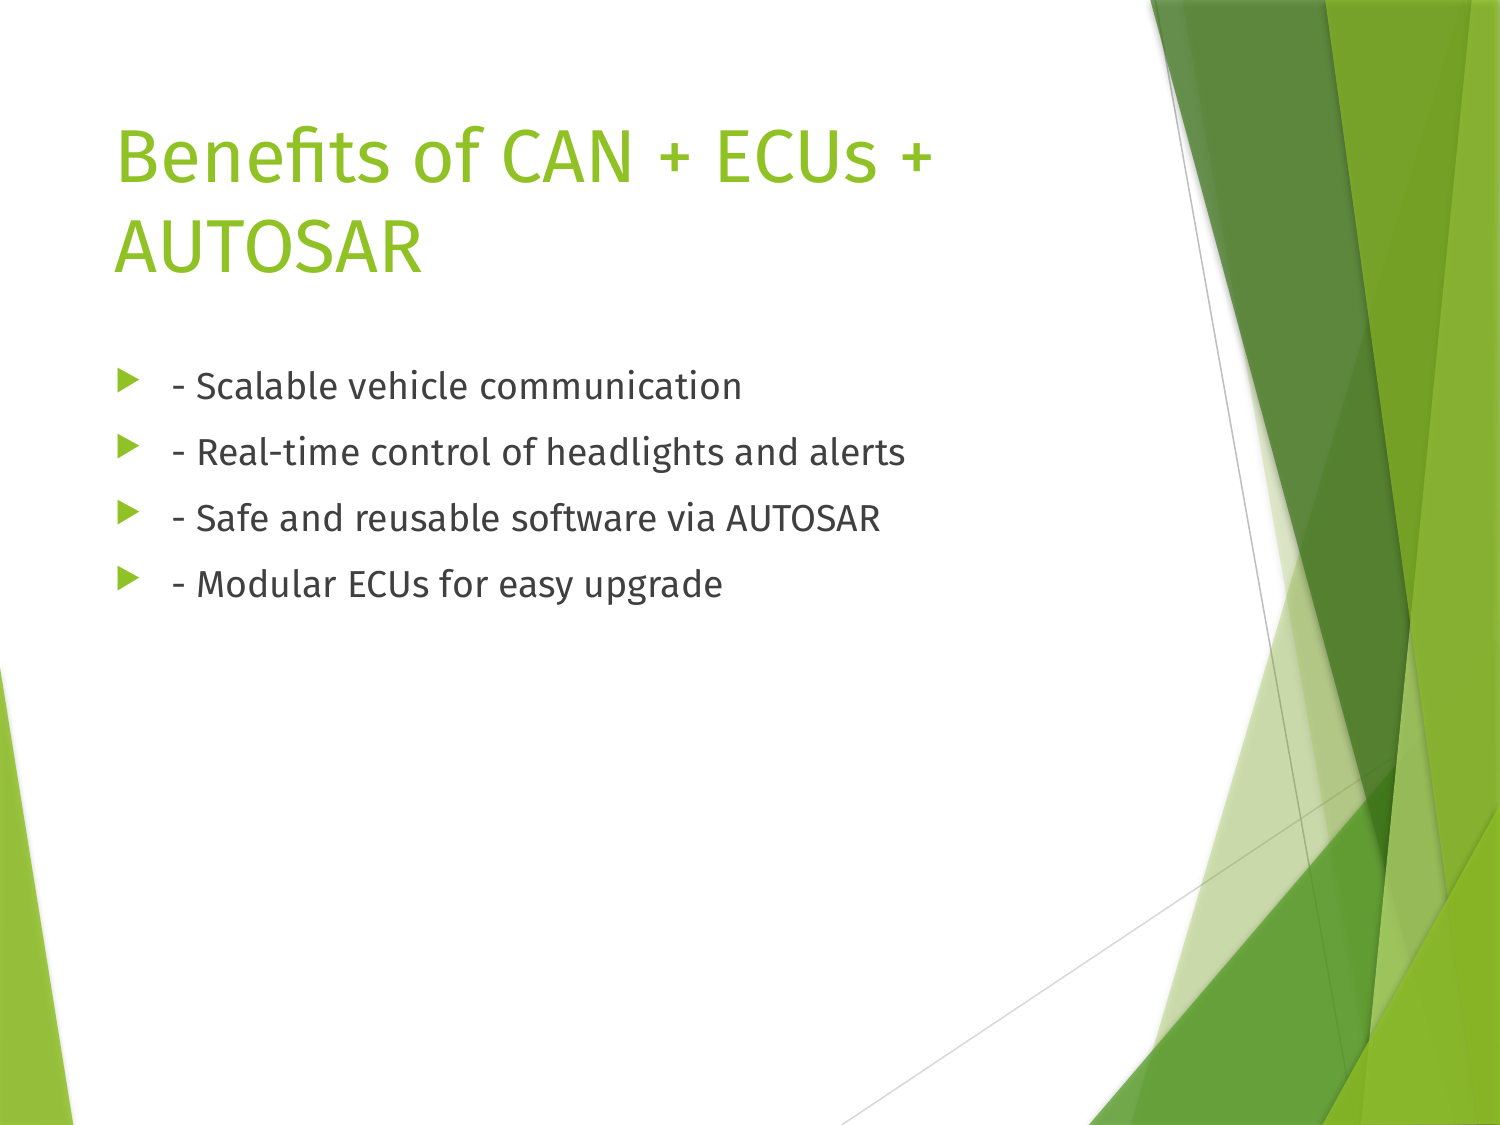

# Benefits of CAN + ECUs + AUTOSAR
- Scalable vehicle communication
- Real-time control of headlights and alerts
- Safe and reusable software via AUTOSAR
- Modular ECUs for easy upgrade